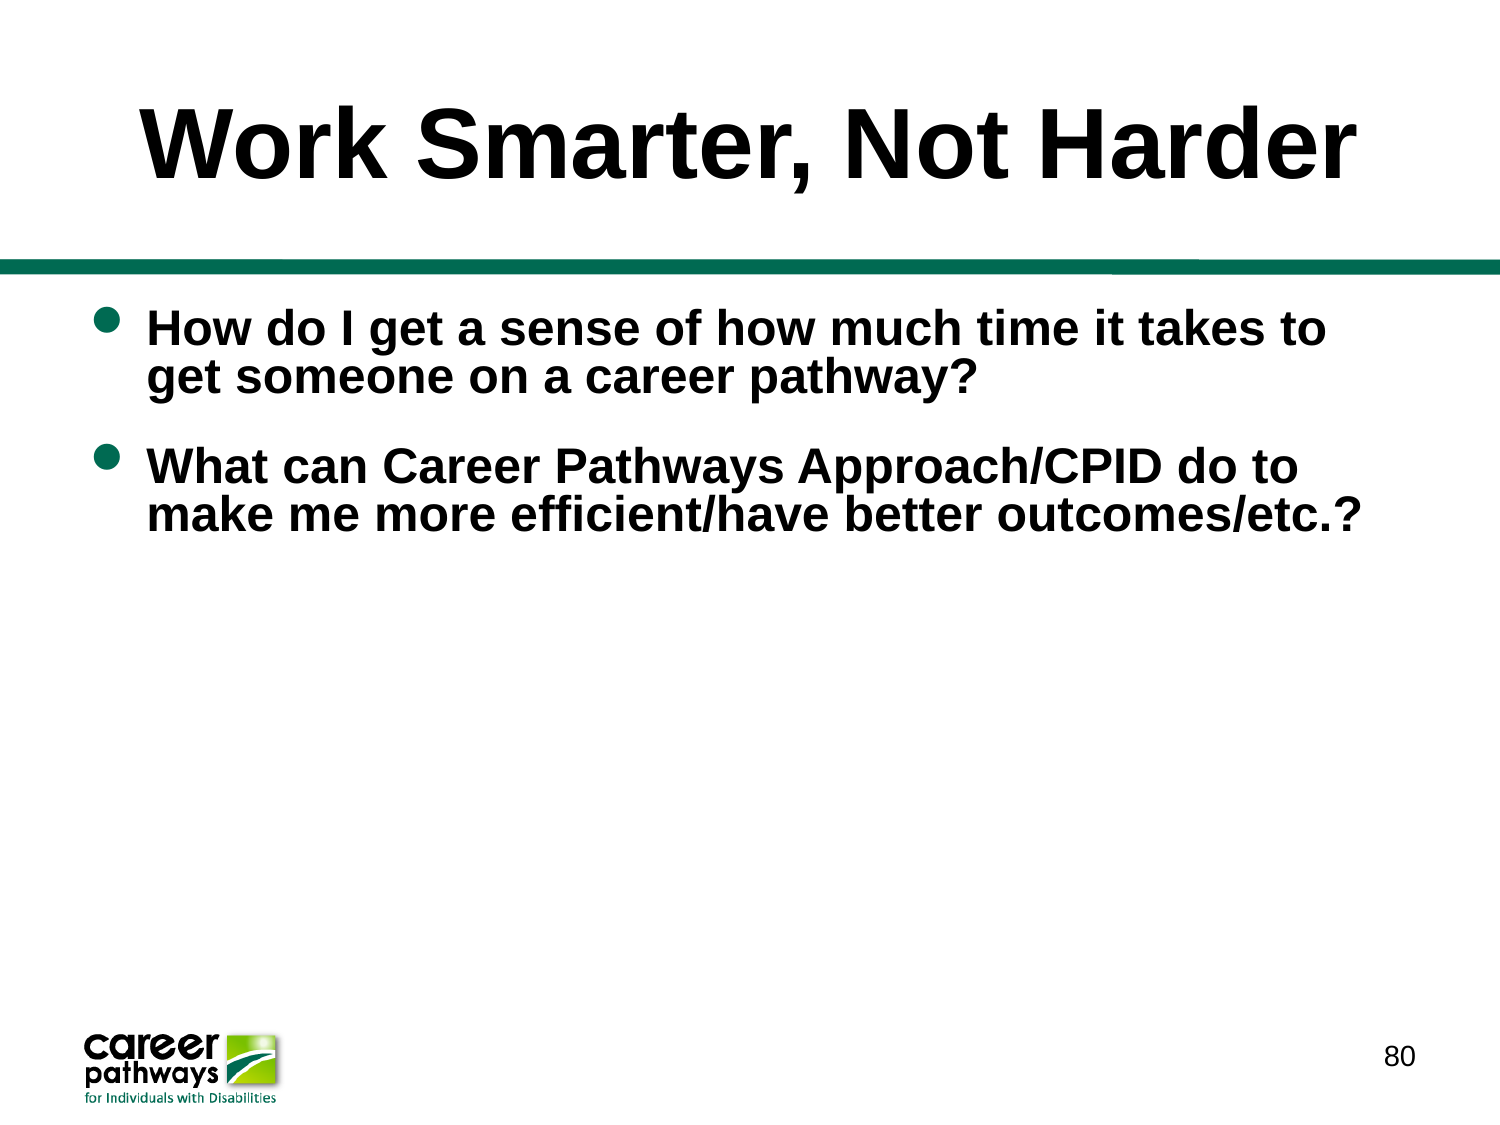

# Work Smarter, Not Harder
How do I get a sense of how much time it takes to get someone on a career pathway?
What can Career Pathways Approach/CPID do to make me more efficient/have better outcomes/etc.?
80